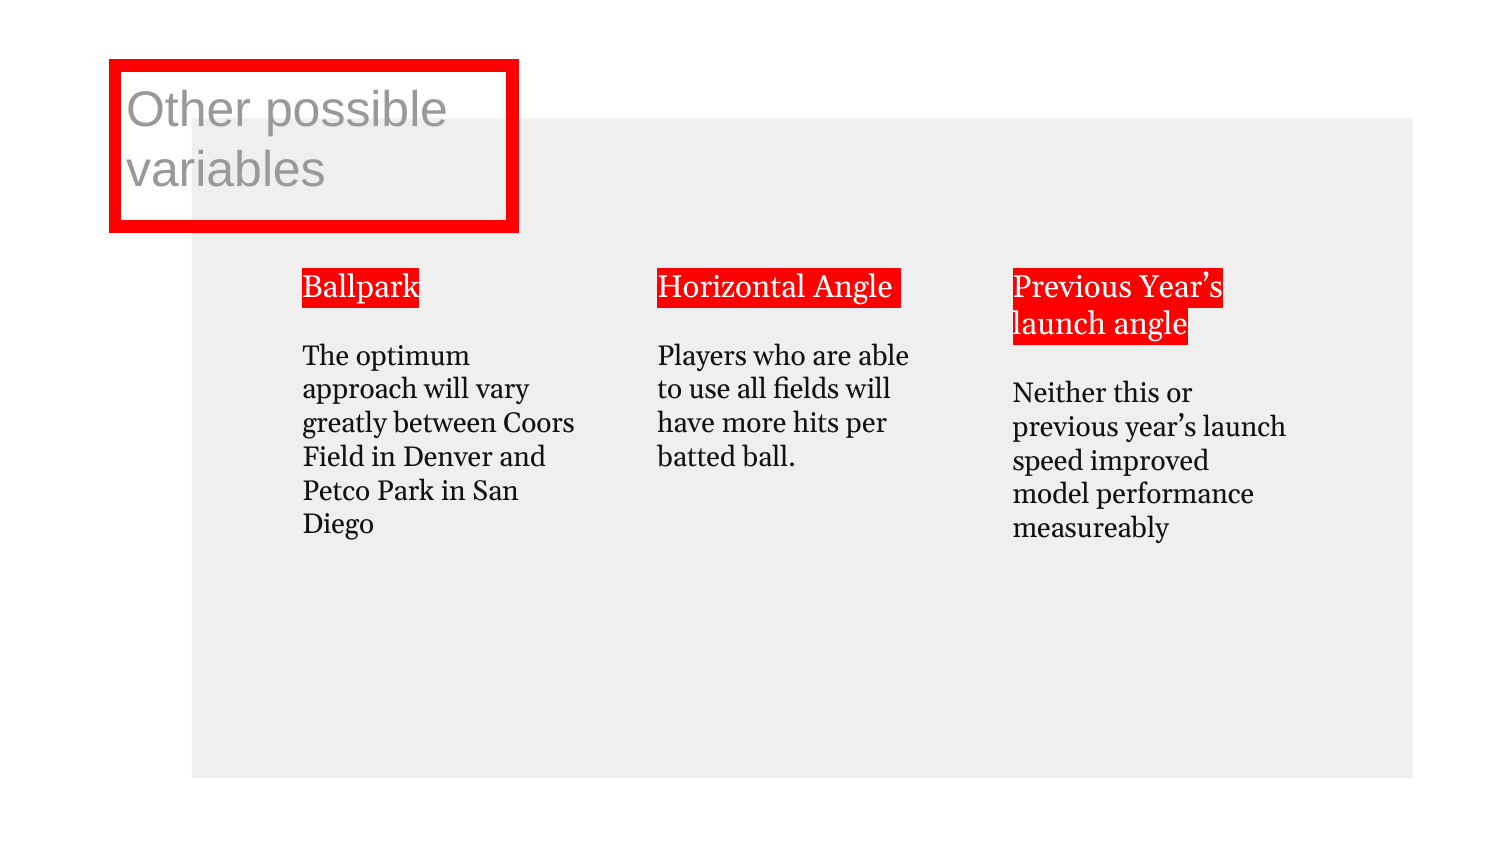

# Other possible variables
Ballpark

The optimum approach will vary greatly between Coors Field in Denver and Petco Park in San Diego
Horizontal Angle

Players who are able to use all fields will have more hits per batted ball.
Previous Year’s launch angle

Neither this or previous year’s launch speed improved model performance measureably